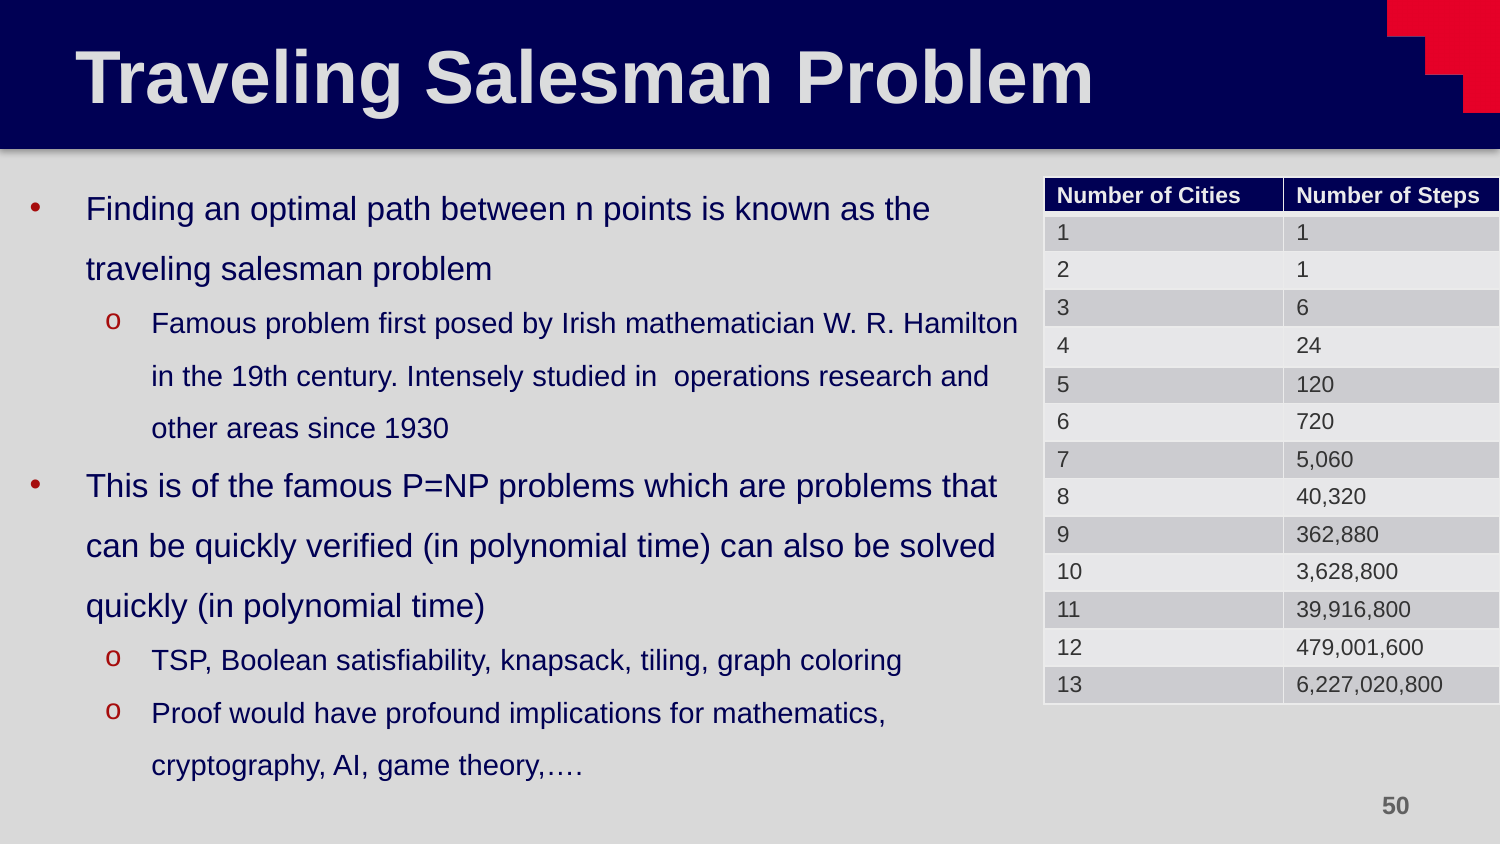

# Traveling Salesman Problem
Finding an optimal path between n points is known as the traveling salesman problem
Famous problem first posed by Irish mathematician W. R. Hamilton in the 19th century. Intensely studied in  operations research and other areas since 1930
This is of the famous P=NP problems which are problems that can be quickly verified (in polynomial time) can also be solved quickly (in polynomial time)
TSP, Boolean satisfiability, knapsack, tiling, graph coloring
Proof would have profound implications for mathematics, cryptography, AI, game theory,….
| Number of Cities | Number of Steps |
| --- | --- |
| 1 | 1 |
| 2 | 1 |
| 3 | 6 |
| 4 | 24 |
| 5 | 120 |
| 6 | 720 |
| 7 | 5,060 |
| 8 | 40,320 |
| 9 | 362,880 |
| 10 | 3,628,800 |
| 11 | 39,916,800 |
| 12 | 479,001,600 |
| 13 | 6,227,020,800 |
50